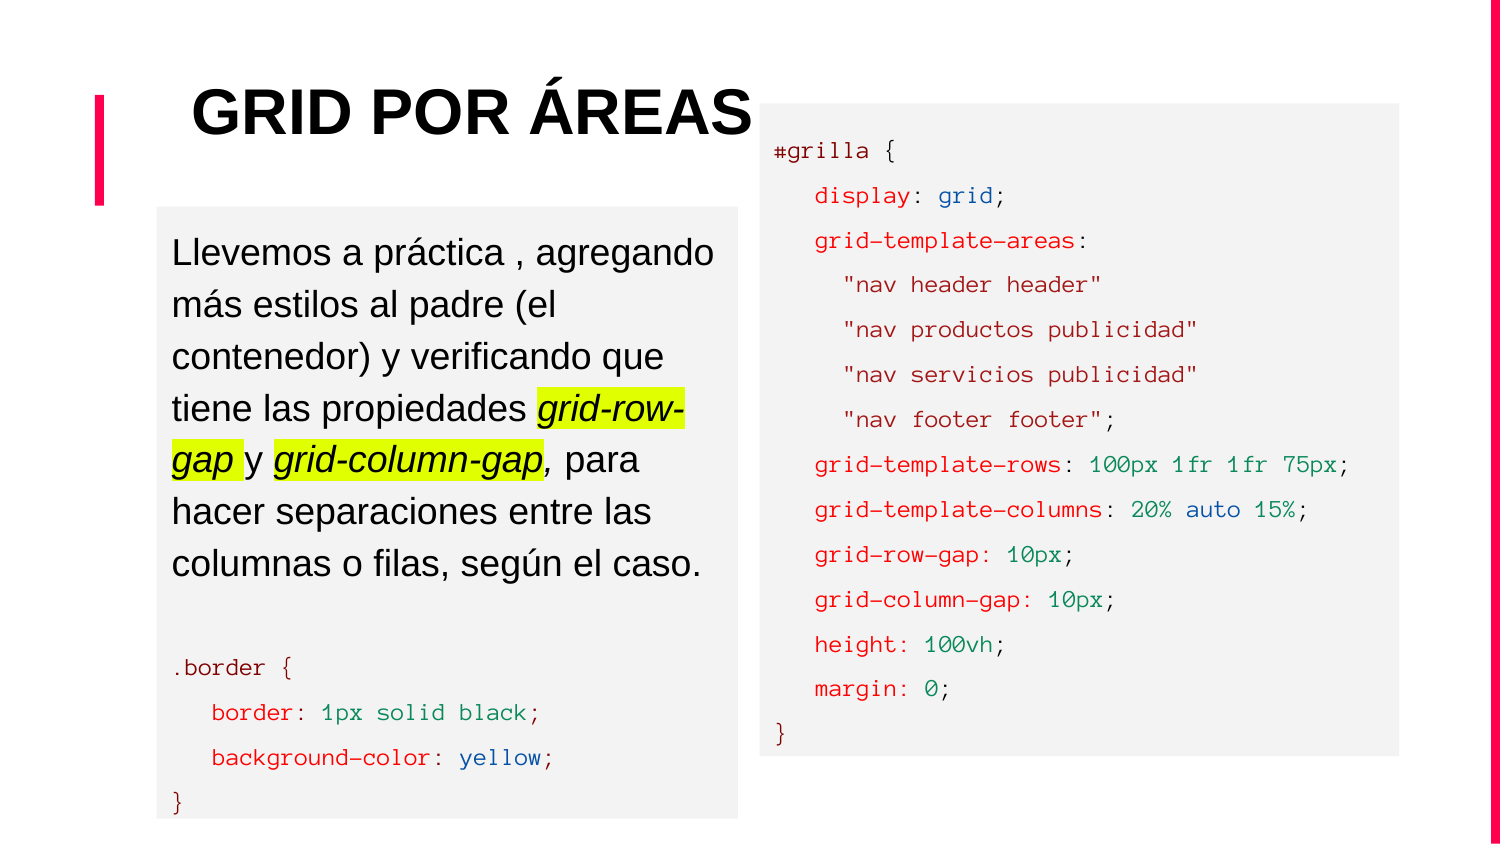

GRID POR ÁREAS

#grilla {
   display: grid;
   grid-template-areas:
     "nav header header"
     "nav productos publicidad"
     "nav servicios publicidad"
     "nav footer footer";
   grid-template-rows: 100px 1fr 1fr 75px;
   grid-template-columns: 20% auto 15%;
   grid-row-gap: 10px;
   grid-column-gap: 10px;
   height: 100vh;
   margin: 0;
}

Llevemos a práctica , agregando más estilos al padre (el contenedor) y verificando que tiene las propiedades grid-row-gap y grid-column-gap, para hacer separaciones entre las columnas o filas, según el caso.

.border {
   border: 1px solid black;
   background-color: yellow;
}